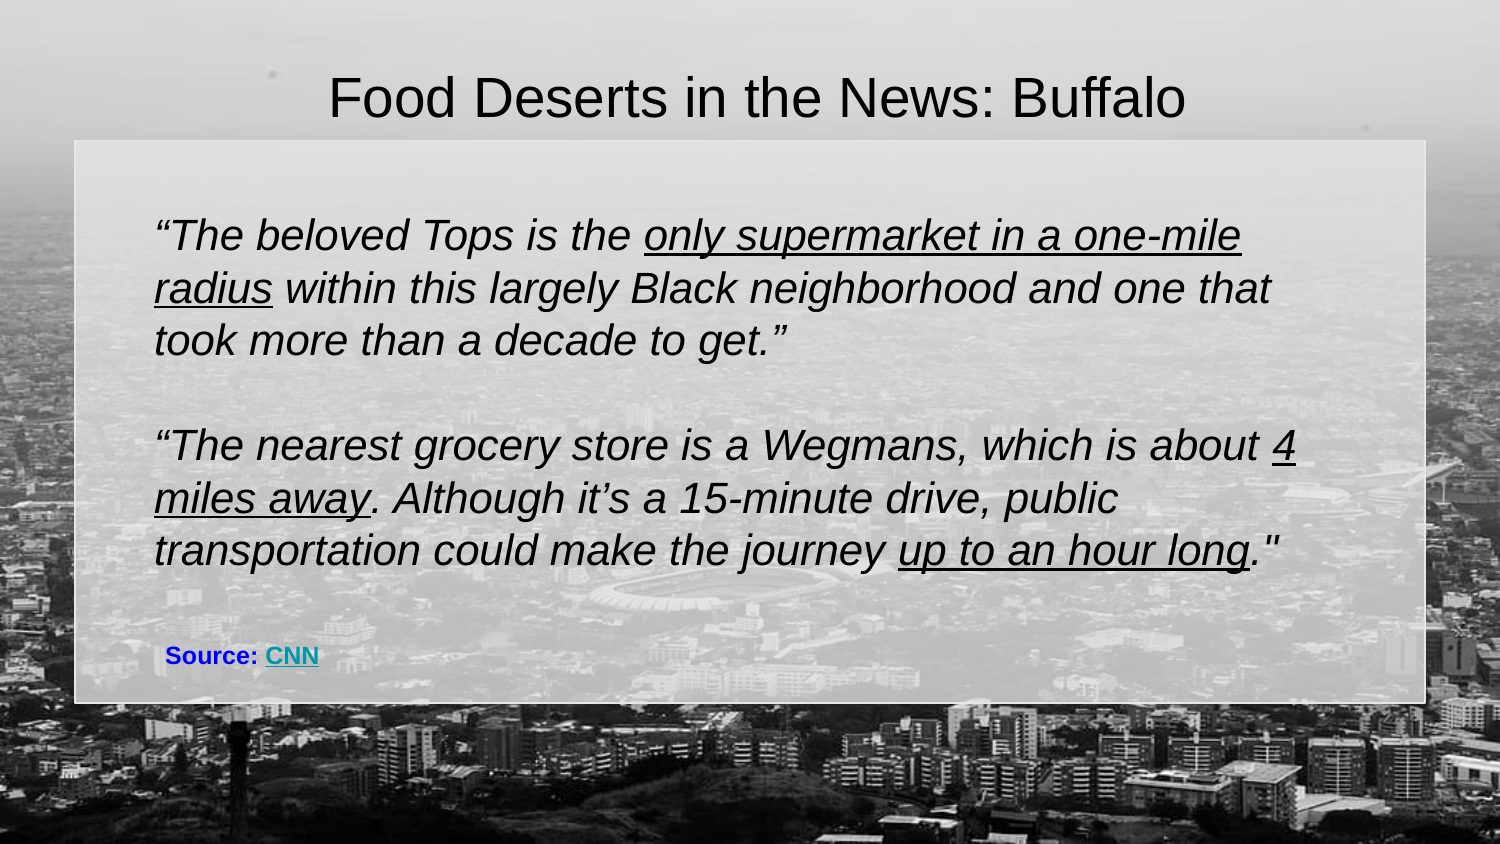

# Food Deserts in the News: Buffalo

“The beloved Tops is the only supermarket in a one-mile radius within this largely Black neighborhood and one that took more than a decade to get.”

“The nearest grocery store is a Wegmans, which is about 4 miles away. Although it’s a 15-minute drive, public transportation could make the journey up to an hour long."

Source: CNN